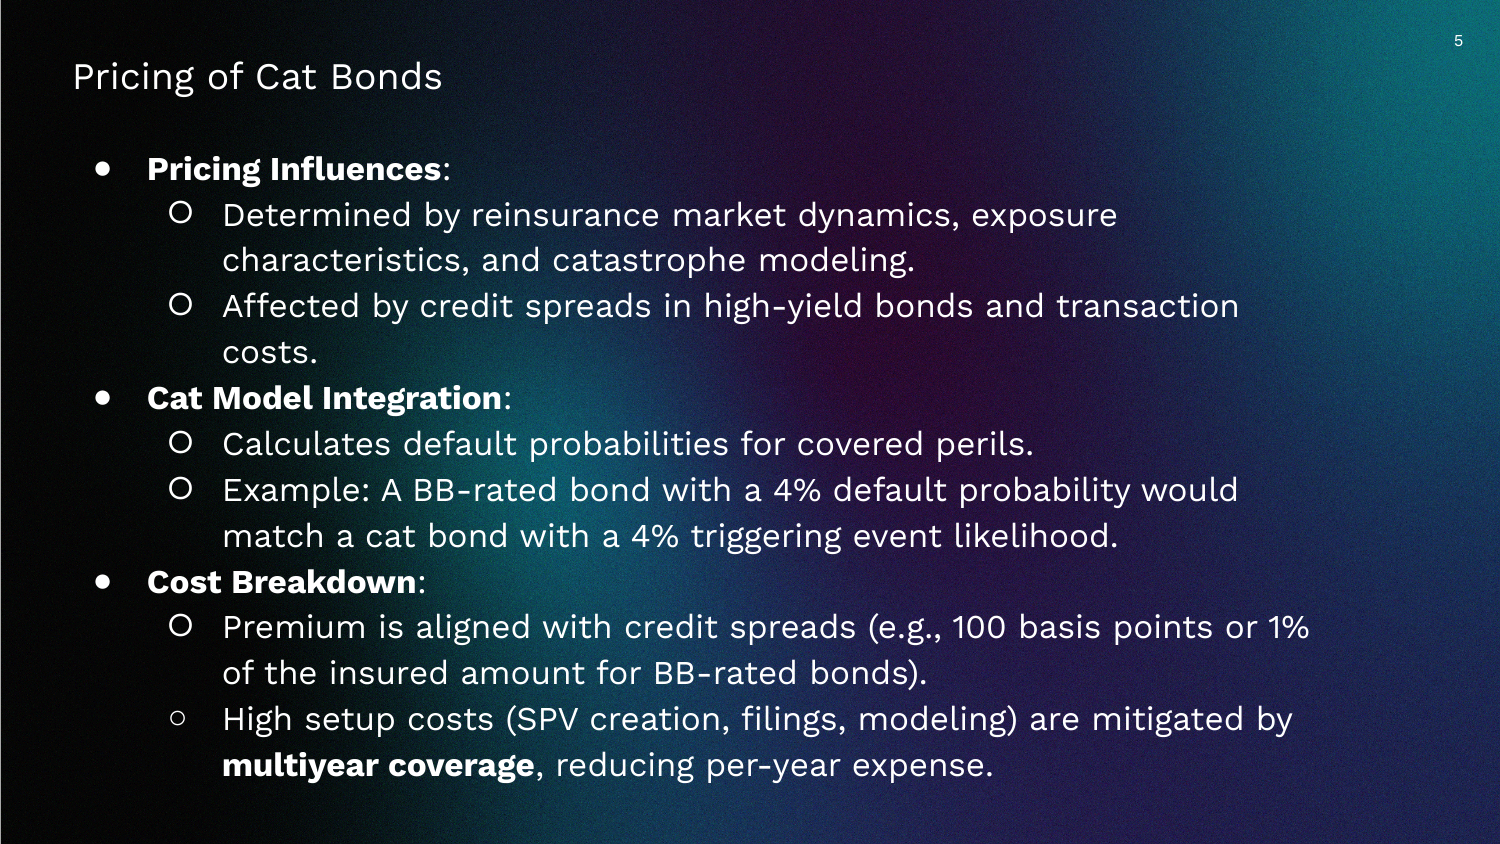

5
Pricing of Cat Bonds
Pricing Influences:
Determined by reinsurance market dynamics, exposure characteristics, and catastrophe modeling.
Affected by credit spreads in high-yield bonds and transaction costs.
Cat Model Integration:
Calculates default probabilities for covered perils.
Example: A BB-rated bond with a 4% default probability would match a cat bond with a 4% triggering event likelihood.
Cost Breakdown:
Premium is aligned with credit spreads (e.g., 100 basis points or 1% of the insured amount for BB-rated bonds).
High setup costs (SPV creation, filings, modeling) are mitigated by multiyear coverage, reducing per-year expense.